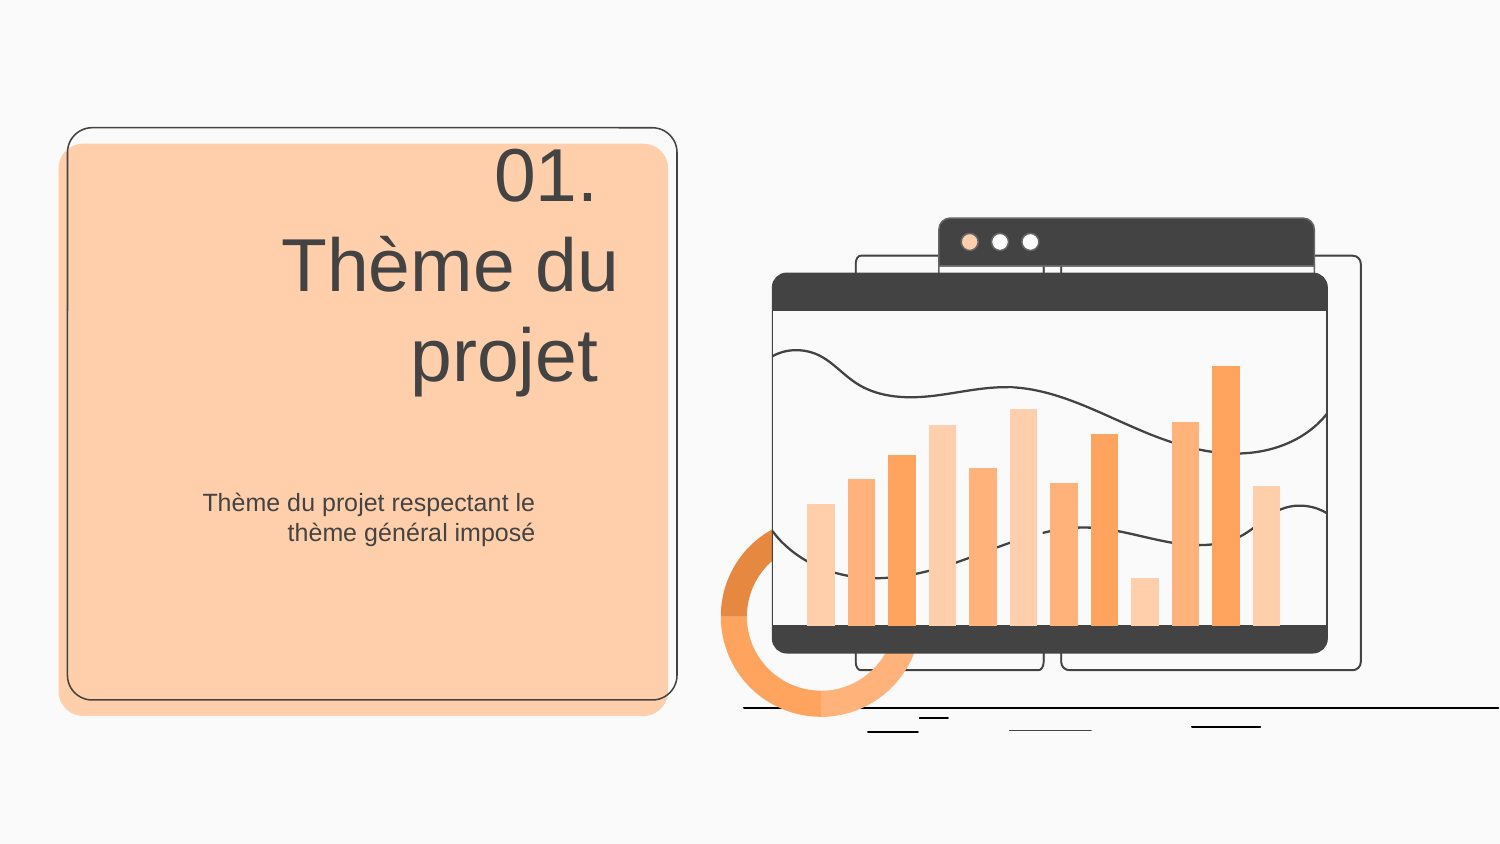

# 01. Thème du projet

Thème du projet respectant le thème général imposé